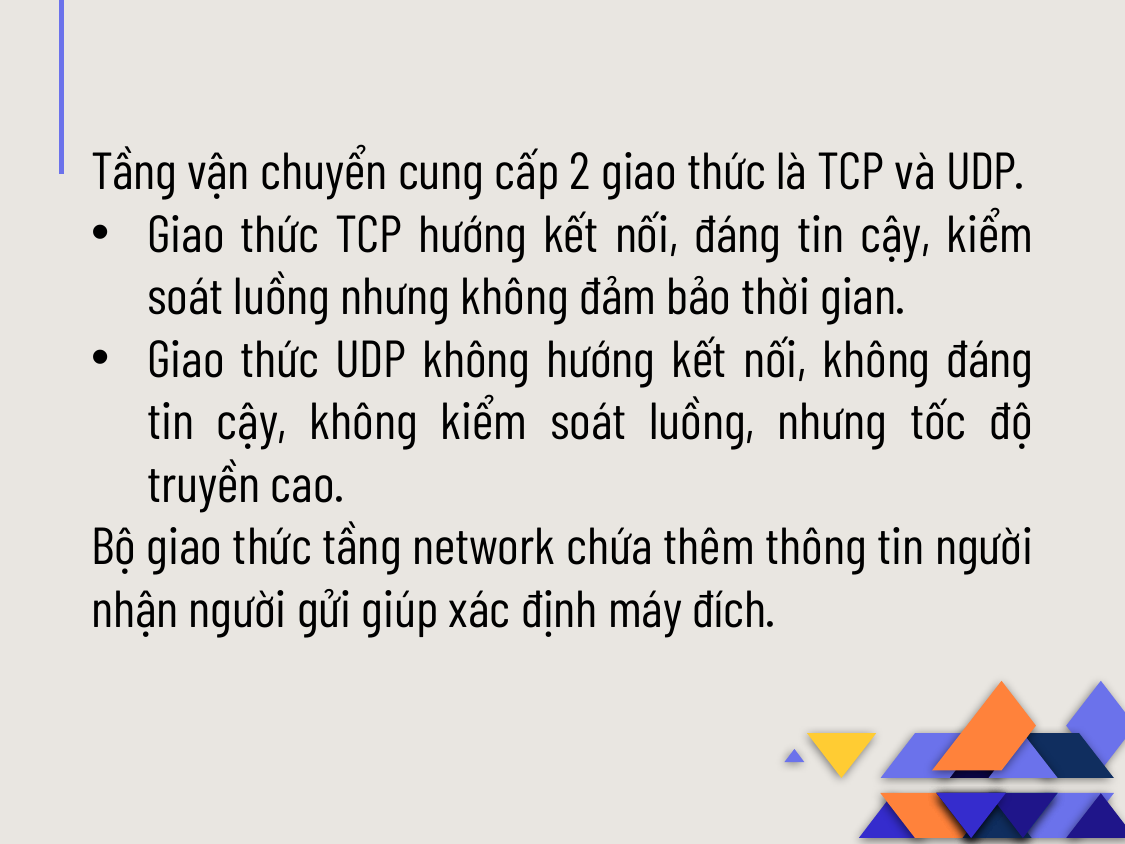

Tầng vận chuyển cung cấp 2 giao thức là TCP và UDP.
Giao thức TCP hướng kết nối, đáng tin cậy, kiểm soát luồng nhưng không đảm bảo thời gian.
Giao thức UDP không hướng kết nối, không đáng tin cậy, không kiểm soát luồng, nhưng tốc độ truyền cao.
Bộ giao thức tầng network chứa thêm thông tin người nhận người gửi giúp xác định máy đích.